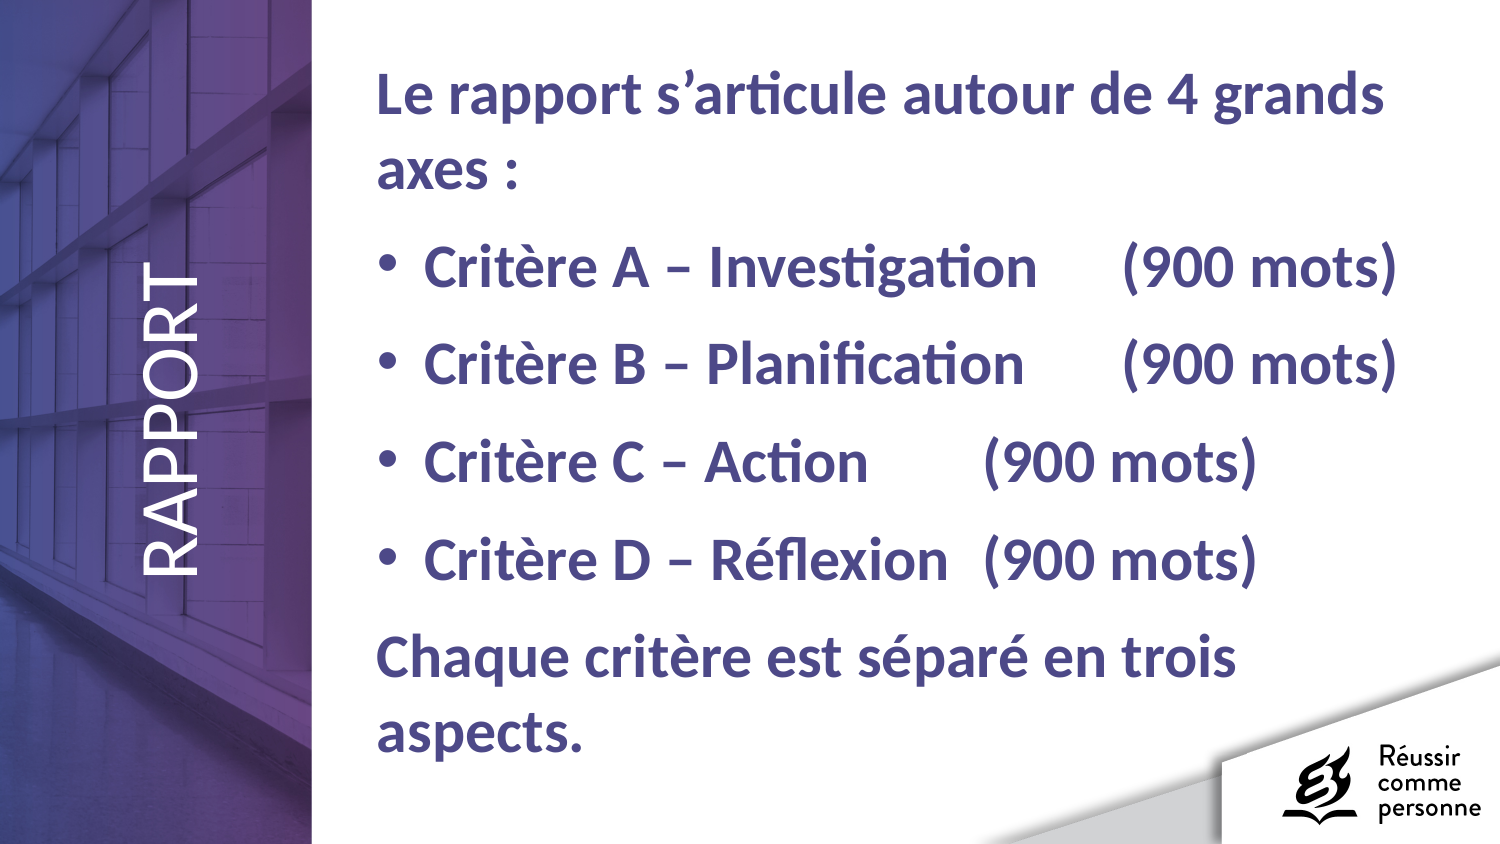

Le rapport s’articule autour de 4 grands axes :
Critère A – Investigation	(900 mots)
Critère B – Planification	(900 mots)
Critère C – Action 			(900 mots)
Critère D – Réflexion		(900 mots)
Chaque critère est séparé en trois aspects.

RAPPORT